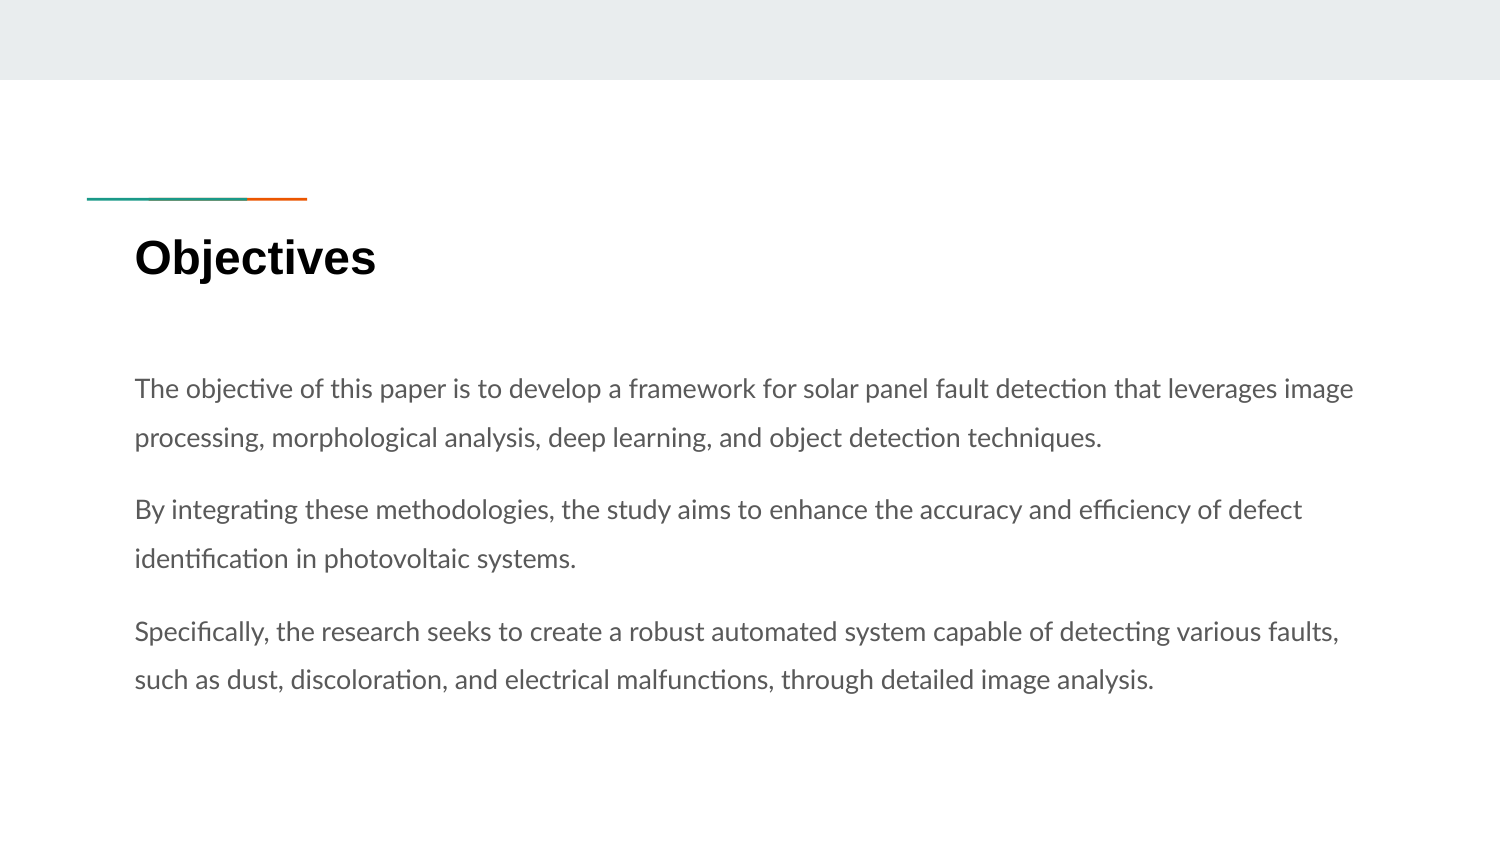

# Objectives
The objective of this paper is to develop a framework for solar panel fault detection that leverages image processing, morphological analysis, deep learning, and object detection techniques.
By integrating these methodologies, the study aims to enhance the accuracy and efficiency of defect identification in photovoltaic systems.
Specifically, the research seeks to create a robust automated system capable of detecting various faults, such as dust, discoloration, and electrical malfunctions, through detailed image analysis.